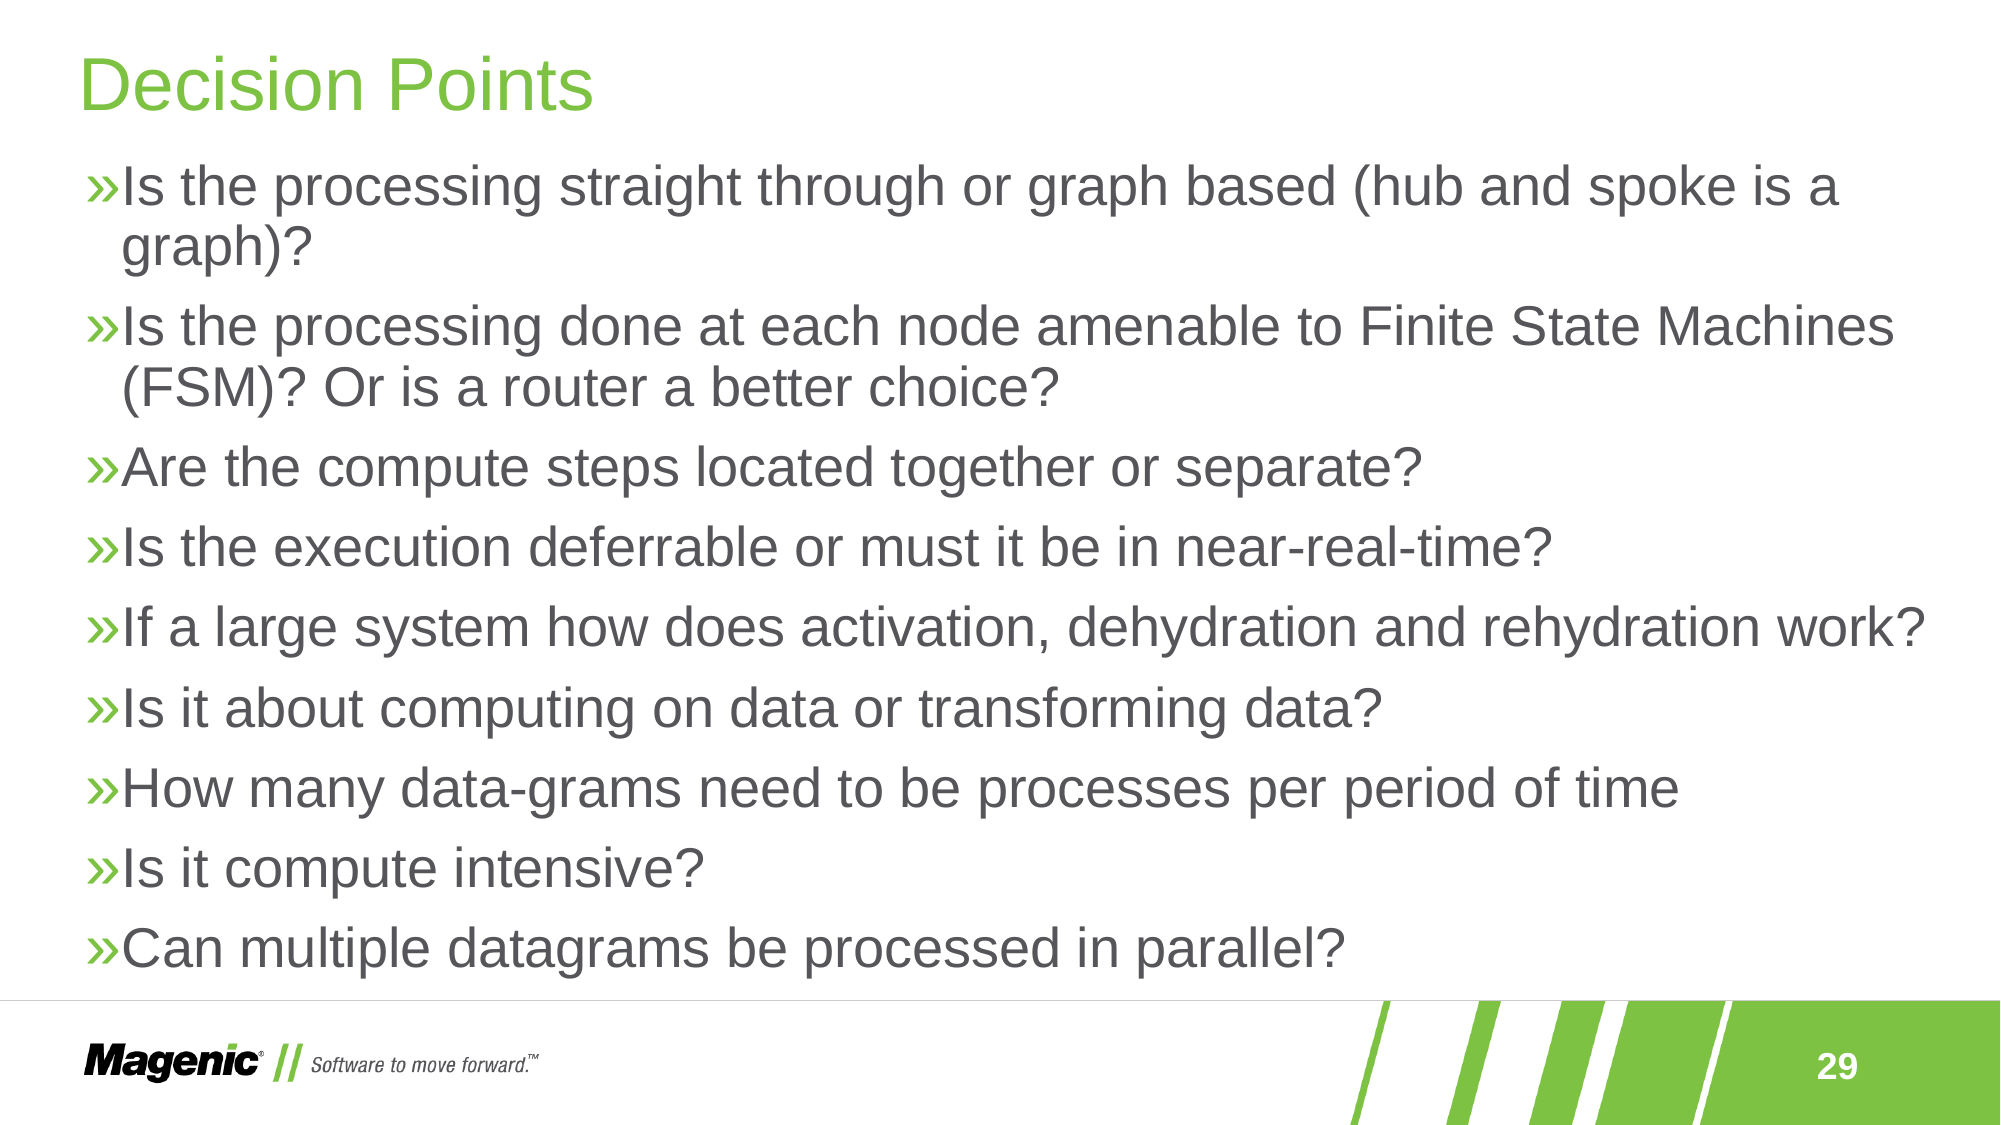

# Decision Points
Is the processing straight through or graph based (hub and spoke is a graph)?
Is the processing done at each node amenable to Finite State Machines (FSM)? Or is a router a better choice?
Are the compute steps located together or separate?
Is the execution deferrable or must it be in near-real-time?
If a large system how does activation, dehydration and rehydration work?
Is it about computing on data or transforming data?
How many data-grams need to be processes per period of time
Is it compute intensive?
Can multiple datagrams be processed in parallel?